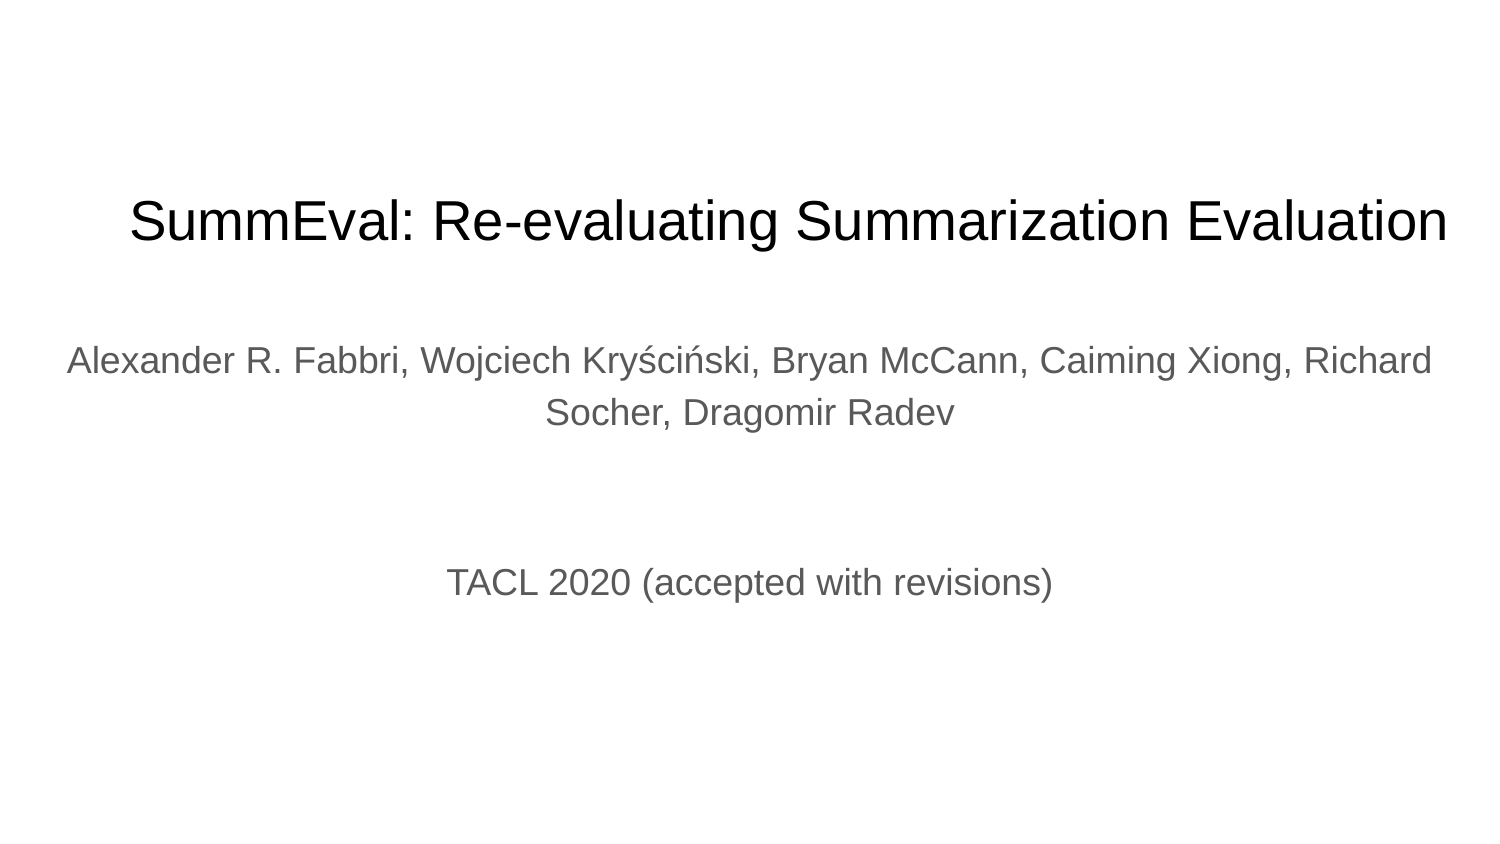

# SummEval: Re-evaluating Summarization Evaluation
Alexander R. Fabbri, Wojciech Kryściński, Bryan McCann, Caiming Xiong, Richard Socher, Dragomir Radev

TACL 2020 (accepted with revisions)